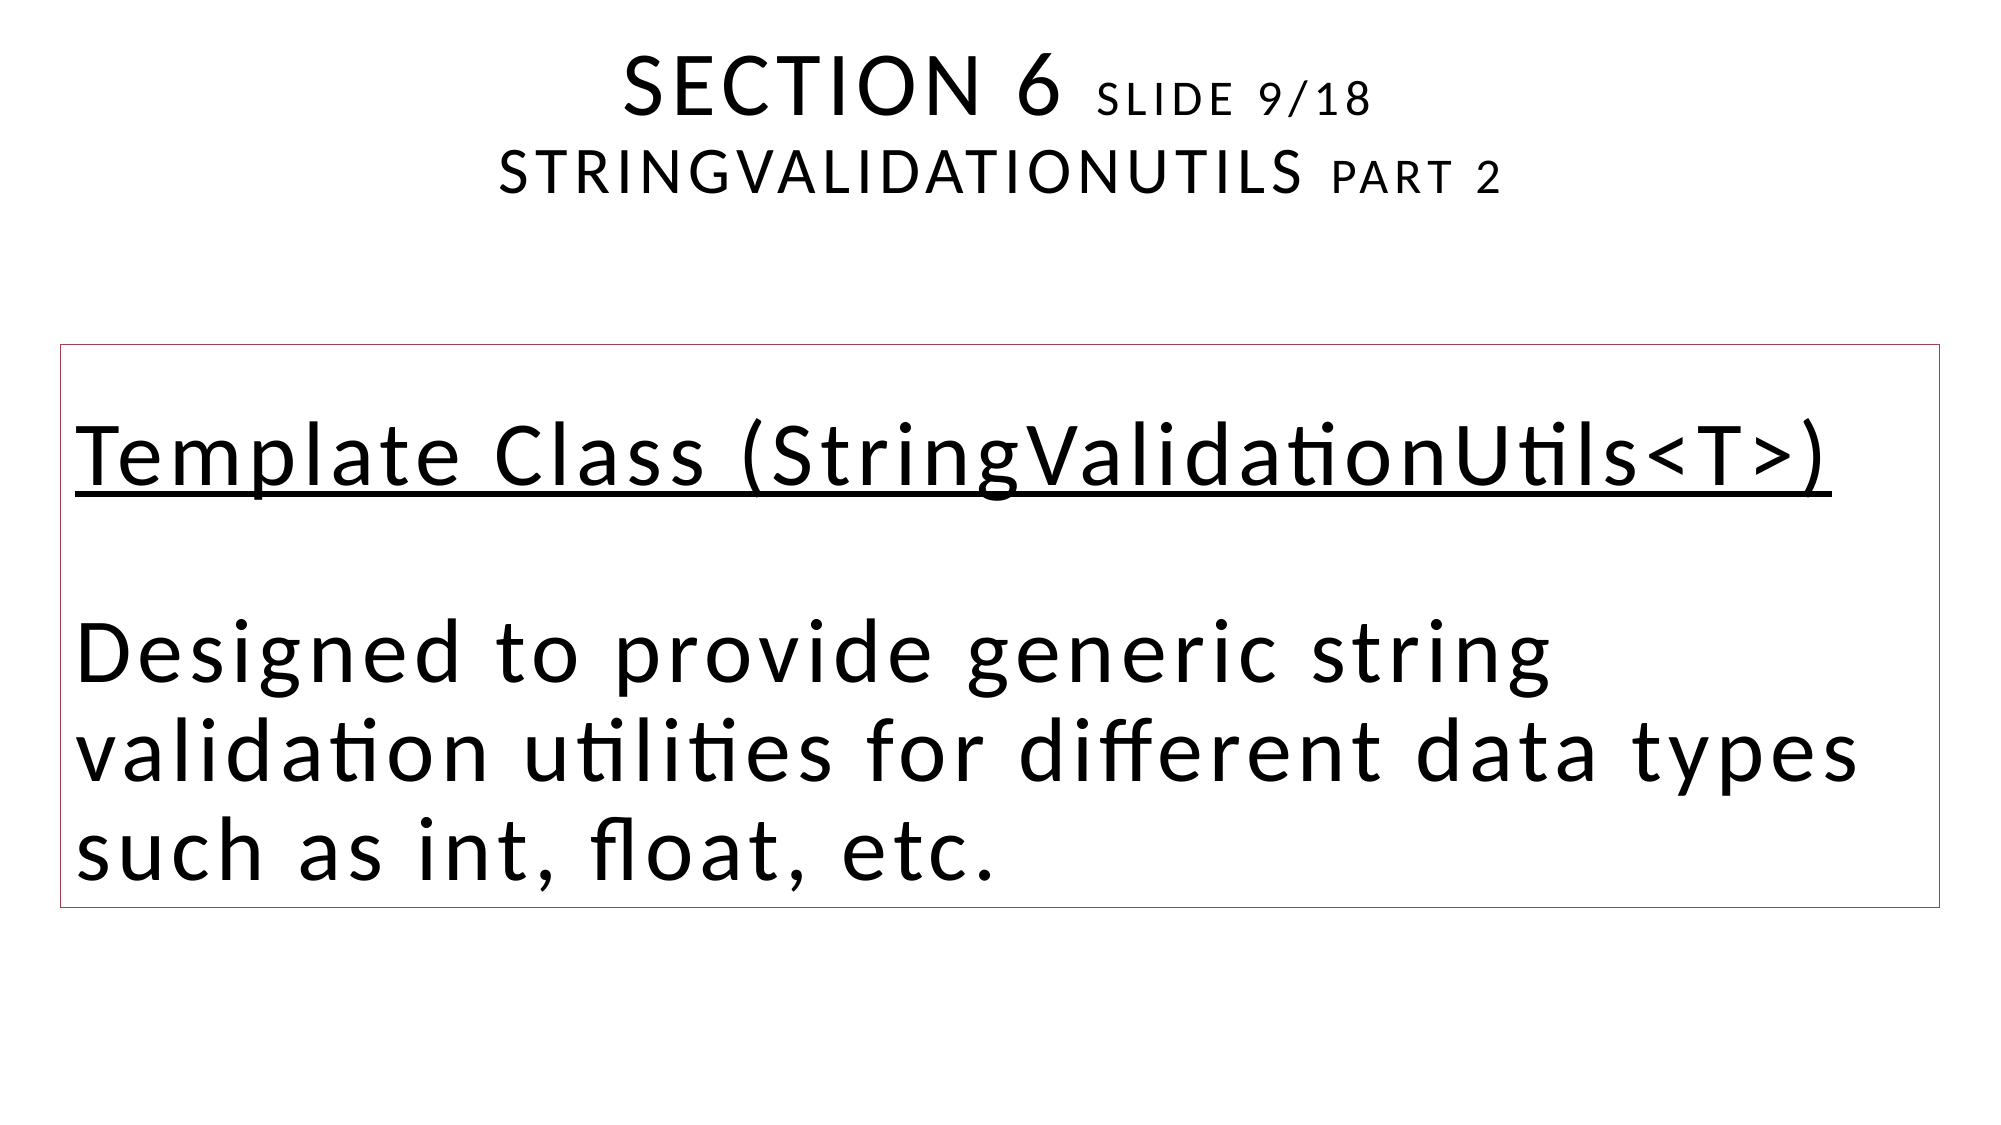

# Section 6 Slide 9/18 StringValidationUtils part 2
Template Class (StringValidationUtils<T>)

Designed to provide generic string validation utilities for different data types such as int, float, etc.